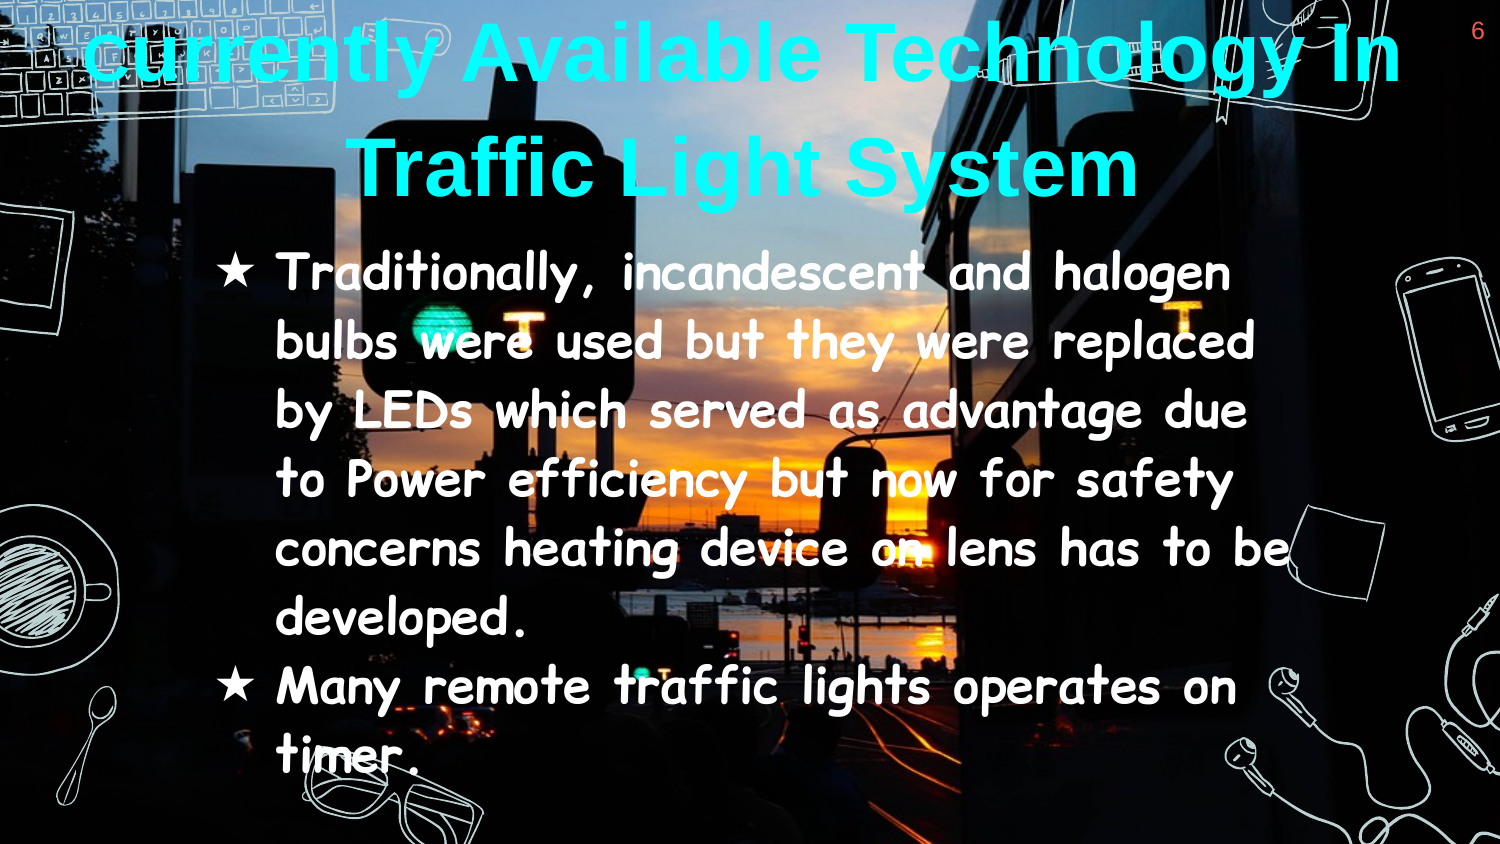

# Currently Available Technology In
Traffic Light System

6
Traditionally, incandescent and halogen bulbs were used but they were replaced by LEDs which served as advantage due to Power efficiency but now for safety concerns heating device on lens has to be developed.
Many remote traffic lights operates on timer.